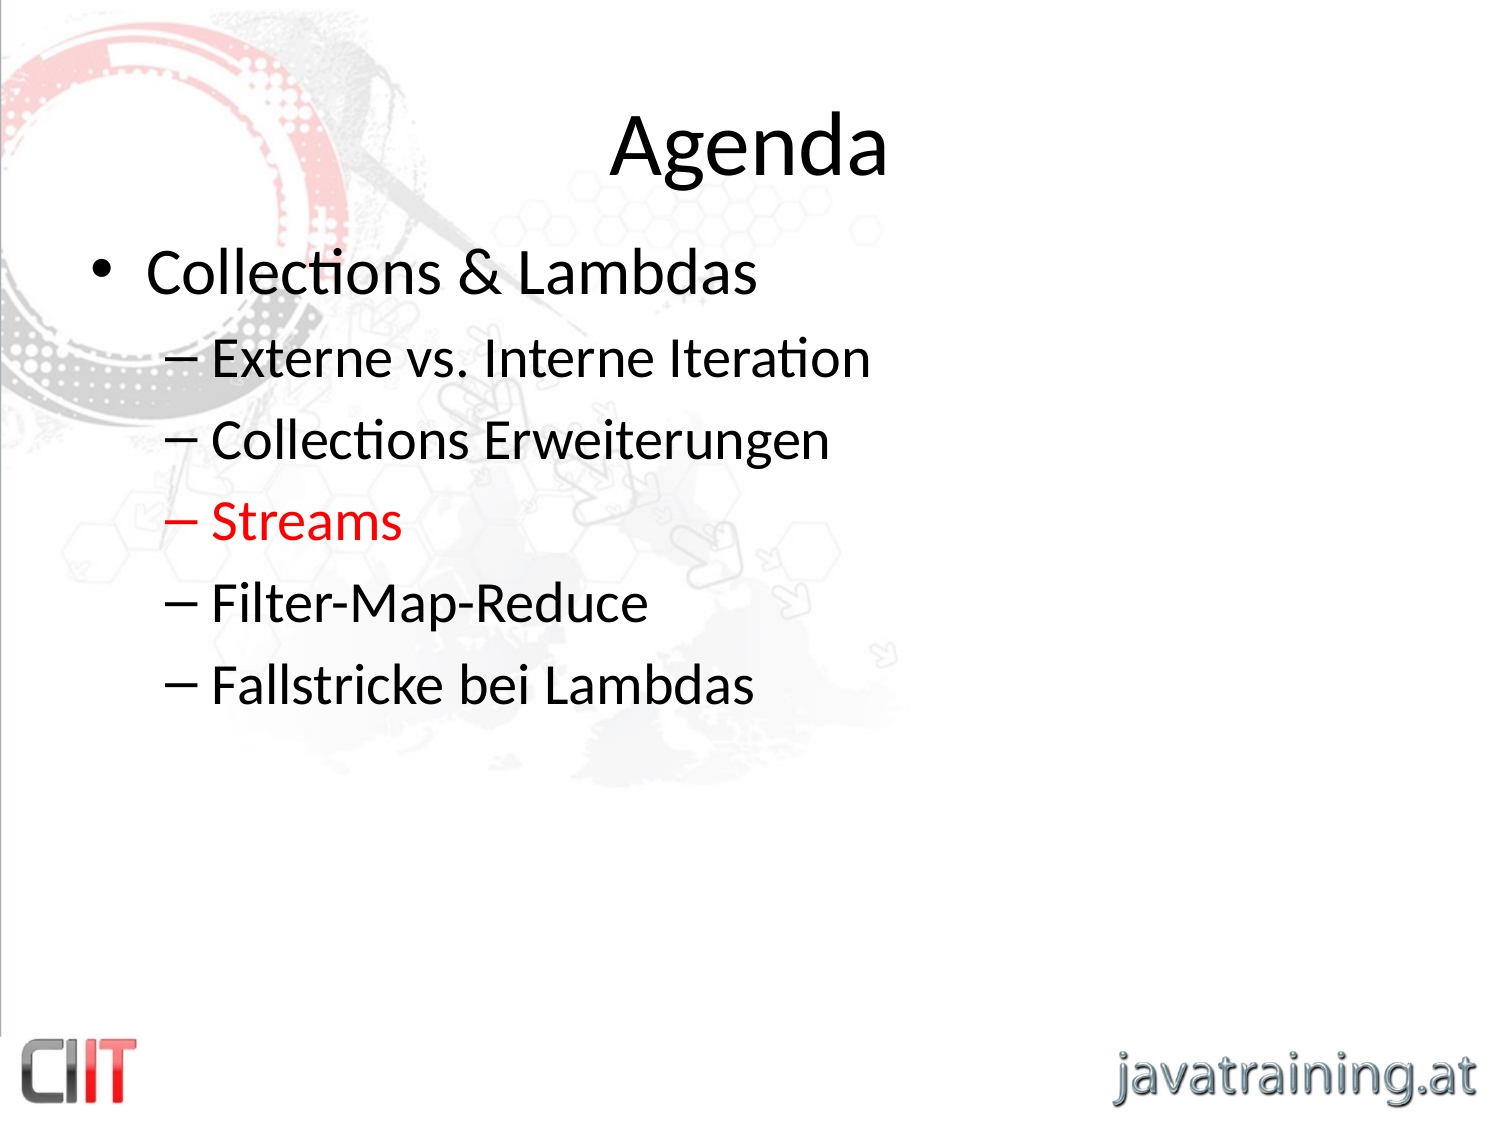

# Agenda
Collections & Lambdas
Externe vs. Interne Iteration
Collections Erweiterungen
Streams
Filter-Map-Reduce
Fallstricke bei Lambdas